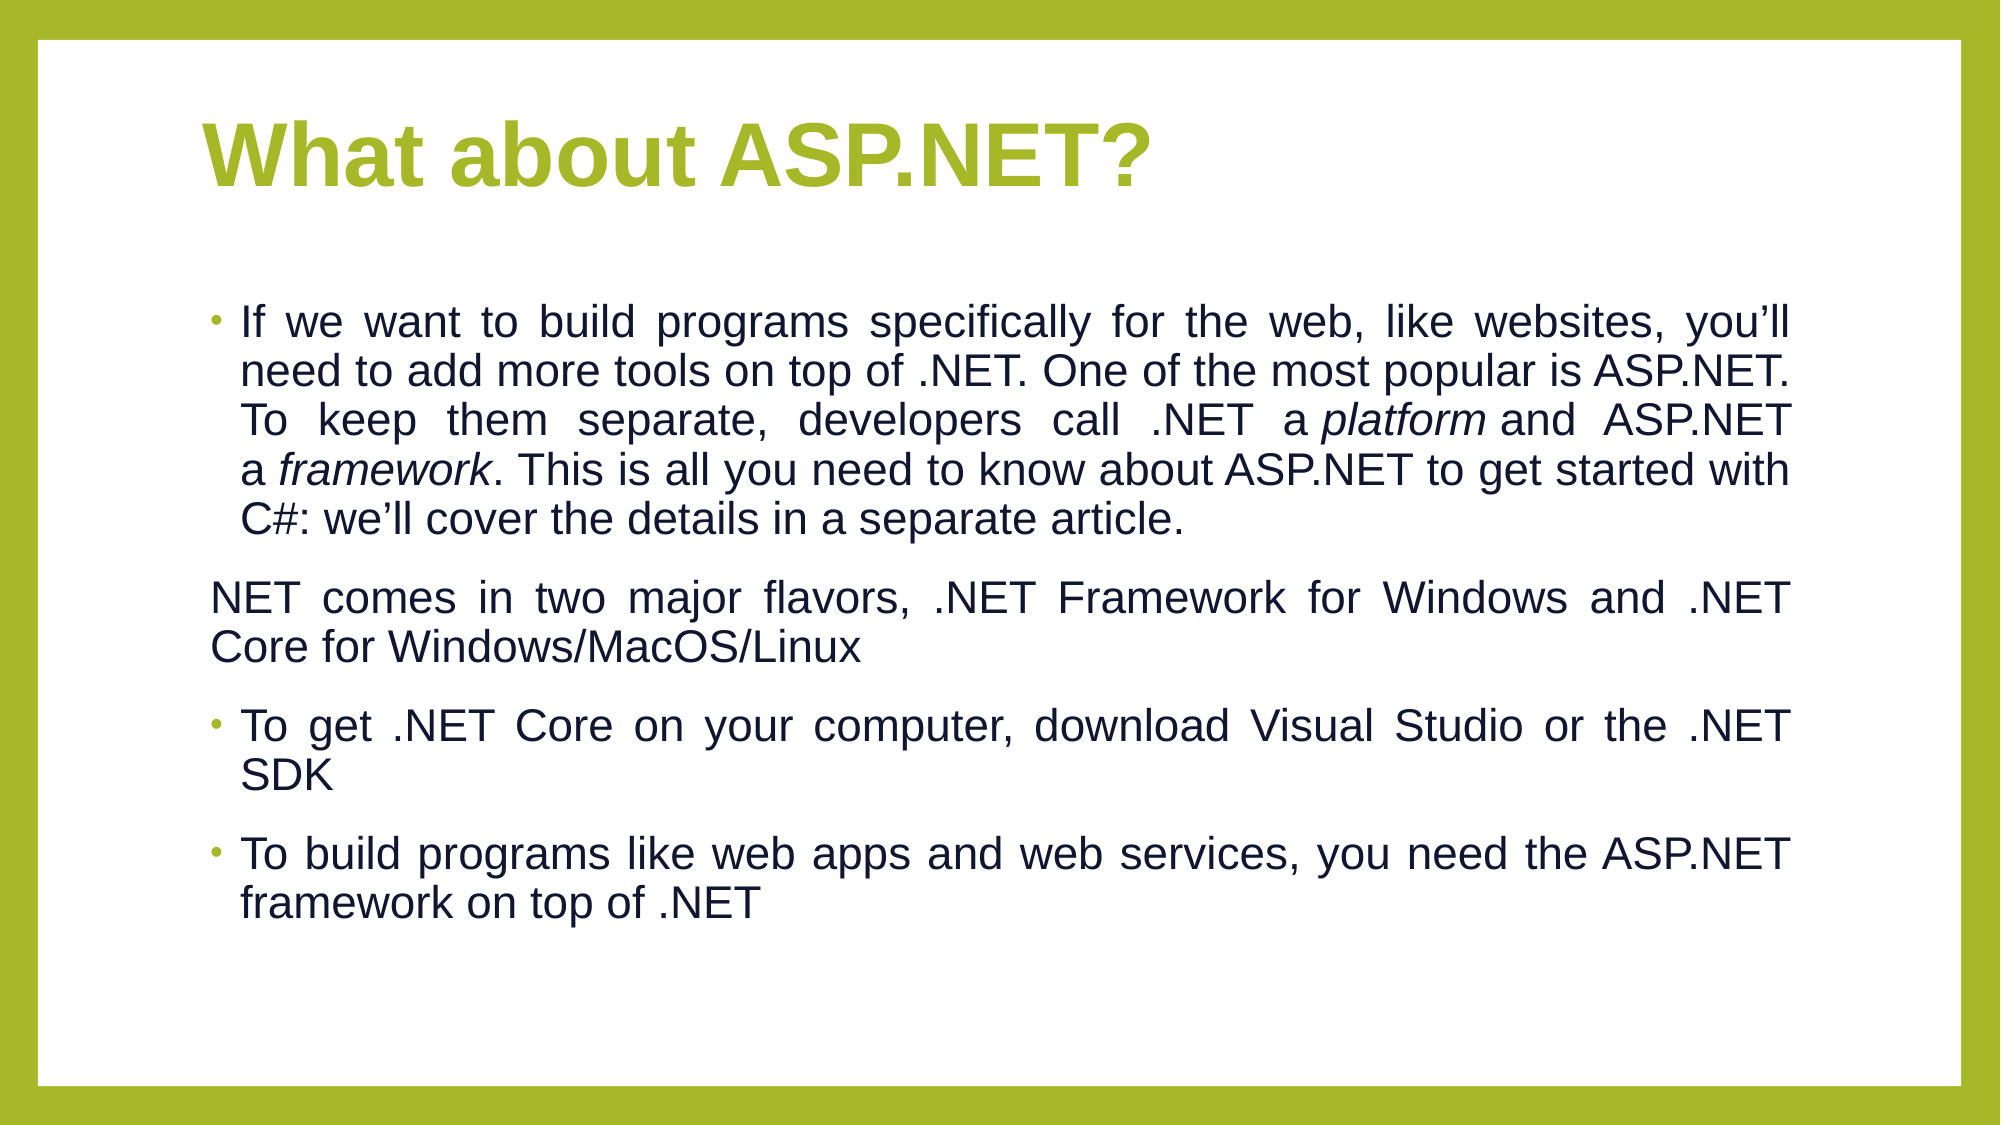

# What about ASP.NET?
If we want to build programs specifically for the web, like websites, you’ll need to add more tools on top of .NET. One of the most popular is ASP.NET. To keep them separate, developers call .NET a platform and ASP.NET a framework. This is all you need to know about ASP.NET to get started with C#: we’ll cover the details in a separate article.
NET comes in two major flavors, .NET Framework for Windows and .NET Core for Windows/MacOS/Linux
To get .NET Core on your computer, download Visual Studio or the .NET SDK
To build programs like web apps and web services, you need the ASP.NET framework on top of .NET